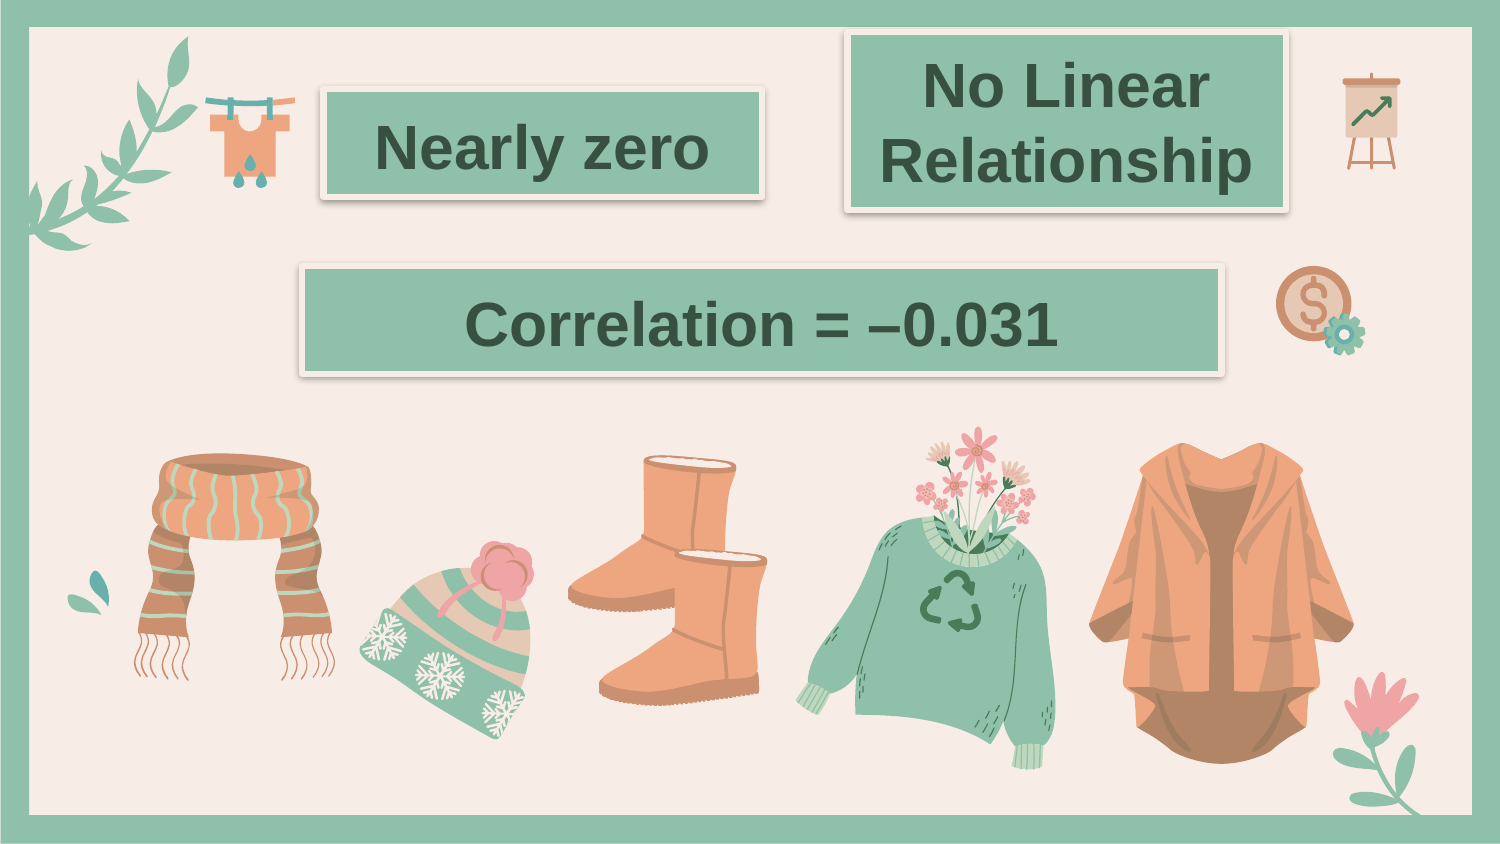

# No Linear Relationship

Nearly zero

Correlation = –0.031